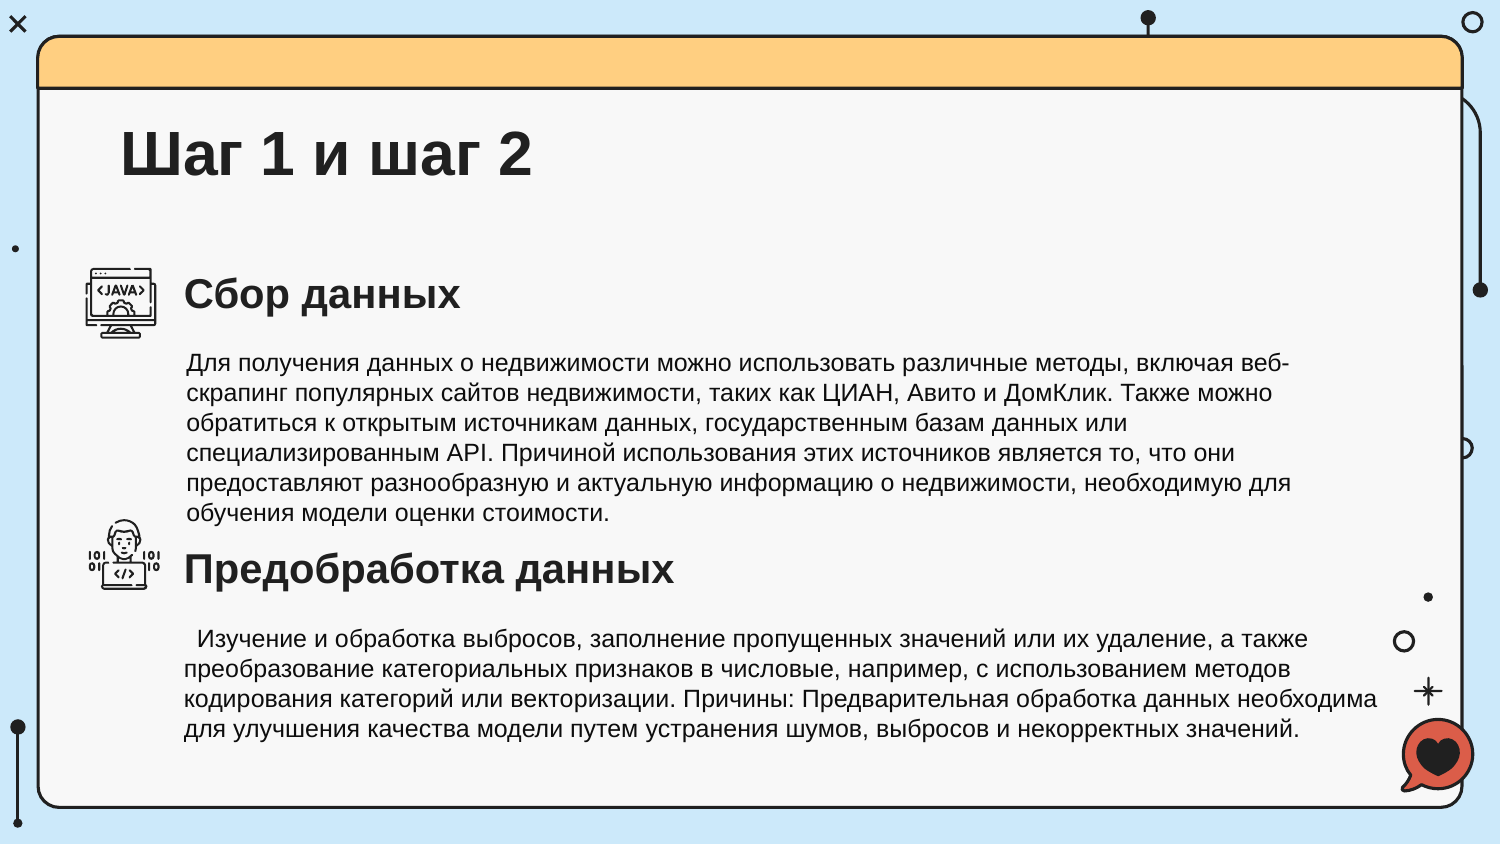

# Шаг 1 и шаг 2
Сбор данных

Для получения данных о недвижимости можно использовать различные методы, включая веб-скрапинг популярных сайтов недвижимости, таких как ЦИАН, Авито и ДомКлик. Также можно обратиться к открытым источникам данных, государственным базам данных или специализированным API. Причиной использования этих источников является то, что они предоставляют разнообразную и актуальную информацию о недвижимости, необходимую для обучения модели оценки стоимости.

Предобработка данных
         Изучение и обработка выбросов, заполнение пропущенных значений или их удаление, а также преобразование категориальных признаков в числовые, например, с использованием методов кодирования категорий или векторизации. Причины: Предварительная обработка данных необходима для улучшения качества модели путем устранения шумов, выбросов и некорректных значений.